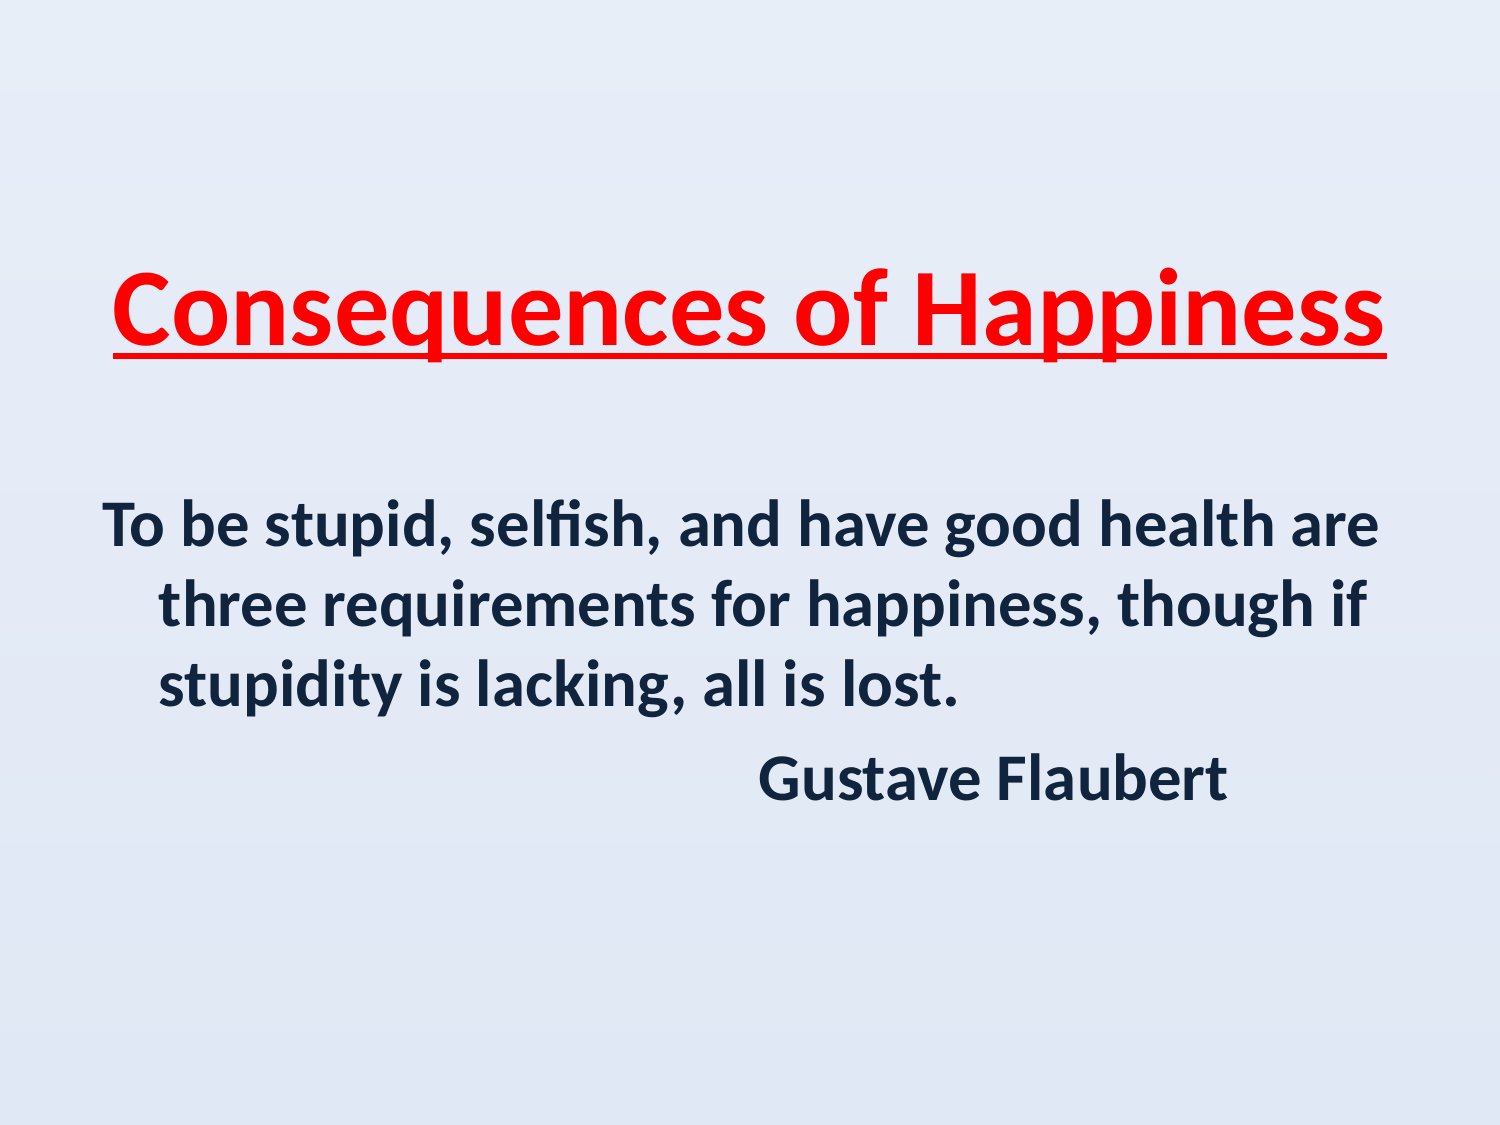

# Consequences of Happiness

To be stupid, selfish, and have good health are three requirements for happiness, though if stupidity is lacking, all is lost.
					Gustave Flaubert